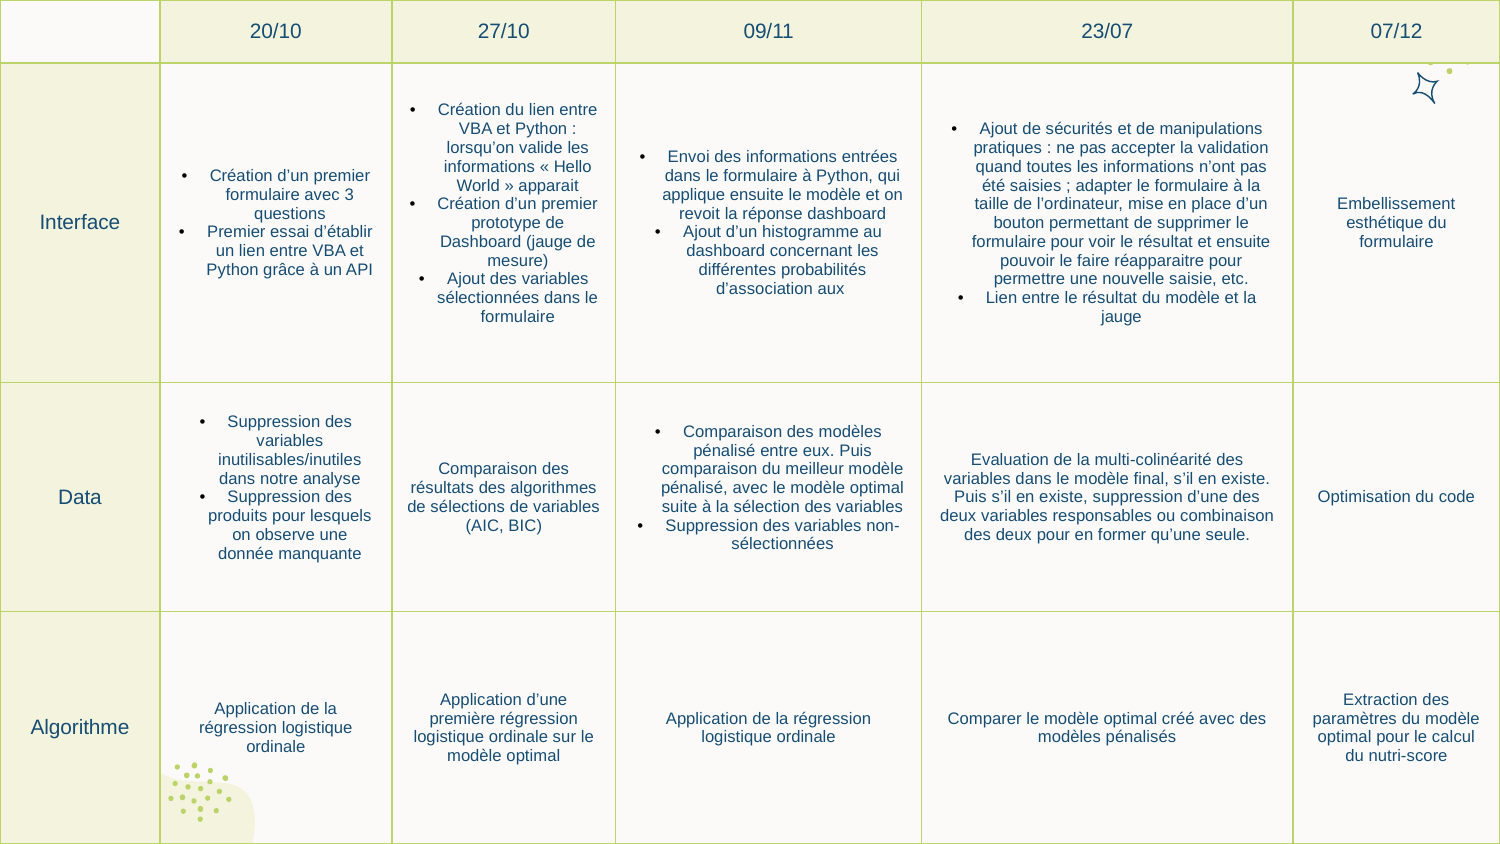

|  | 20/10 | 27/10 | 09/11 | 23/07 | 07/12 |
| --- | --- | --- | --- | --- | --- |
| Interface | Création d’un premier formulaire avec 3 questions Premier essai d’établir un lien entre VBA et Python grâce à un API | Création du lien entre VBA et Python : lorsqu’on valide les informations « Hello World » apparait Création d’un premier prototype de Dashboard (jauge de mesure) Ajout des variables sélectionnées dans le formulaire | Envoi des informations entrées dans le formulaire à Python, qui applique ensuite le modèle et on revoit la réponse dashboard Ajout d’un histogramme au dashboard concernant les différentes probabilités d’association aux | Ajout de sécurités et de manipulations pratiques : ne pas accepter la validation quand toutes les informations n’ont pas été saisies ; adapter le formulaire à la taille de l’ordinateur, mise en place d’un bouton permettant de supprimer le formulaire pour voir le résultat et ensuite pouvoir le faire réapparaitre pour permettre une nouvelle saisie, etc. Lien entre le résultat du modèle et la jauge | Embellissement esthétique du formulaire |
| Data | Suppression des variables inutilisables/inutiles dans notre analyse Suppression des produits pour lesquels on observe une donnée manquante | Comparaison des résultats des algorithmes de sélections de variables (AIC, BIC) | Comparaison des modèles pénalisé entre eux. Puis comparaison du meilleur modèle pénalisé, avec le modèle optimal suite à la sélection des variables Suppression des variables non-sélectionnées | Evaluation de la multi-colinéarité des variables dans le modèle final, s’il en existe. Puis s’il en existe, suppression d’une des deux variables responsables ou combinaison des deux pour en former qu’une seule. | Optimisation du code |
| Algorithme | Application de la régression logistique ordinale | Application d’une première régression logistique ordinale sur le modèle optimal | Application de la régression logistique ordinale | Comparer le modèle optimal créé avec des modèles pénalisés | Extraction des paramètres du modèle optimal pour le calcul du nutri-score |